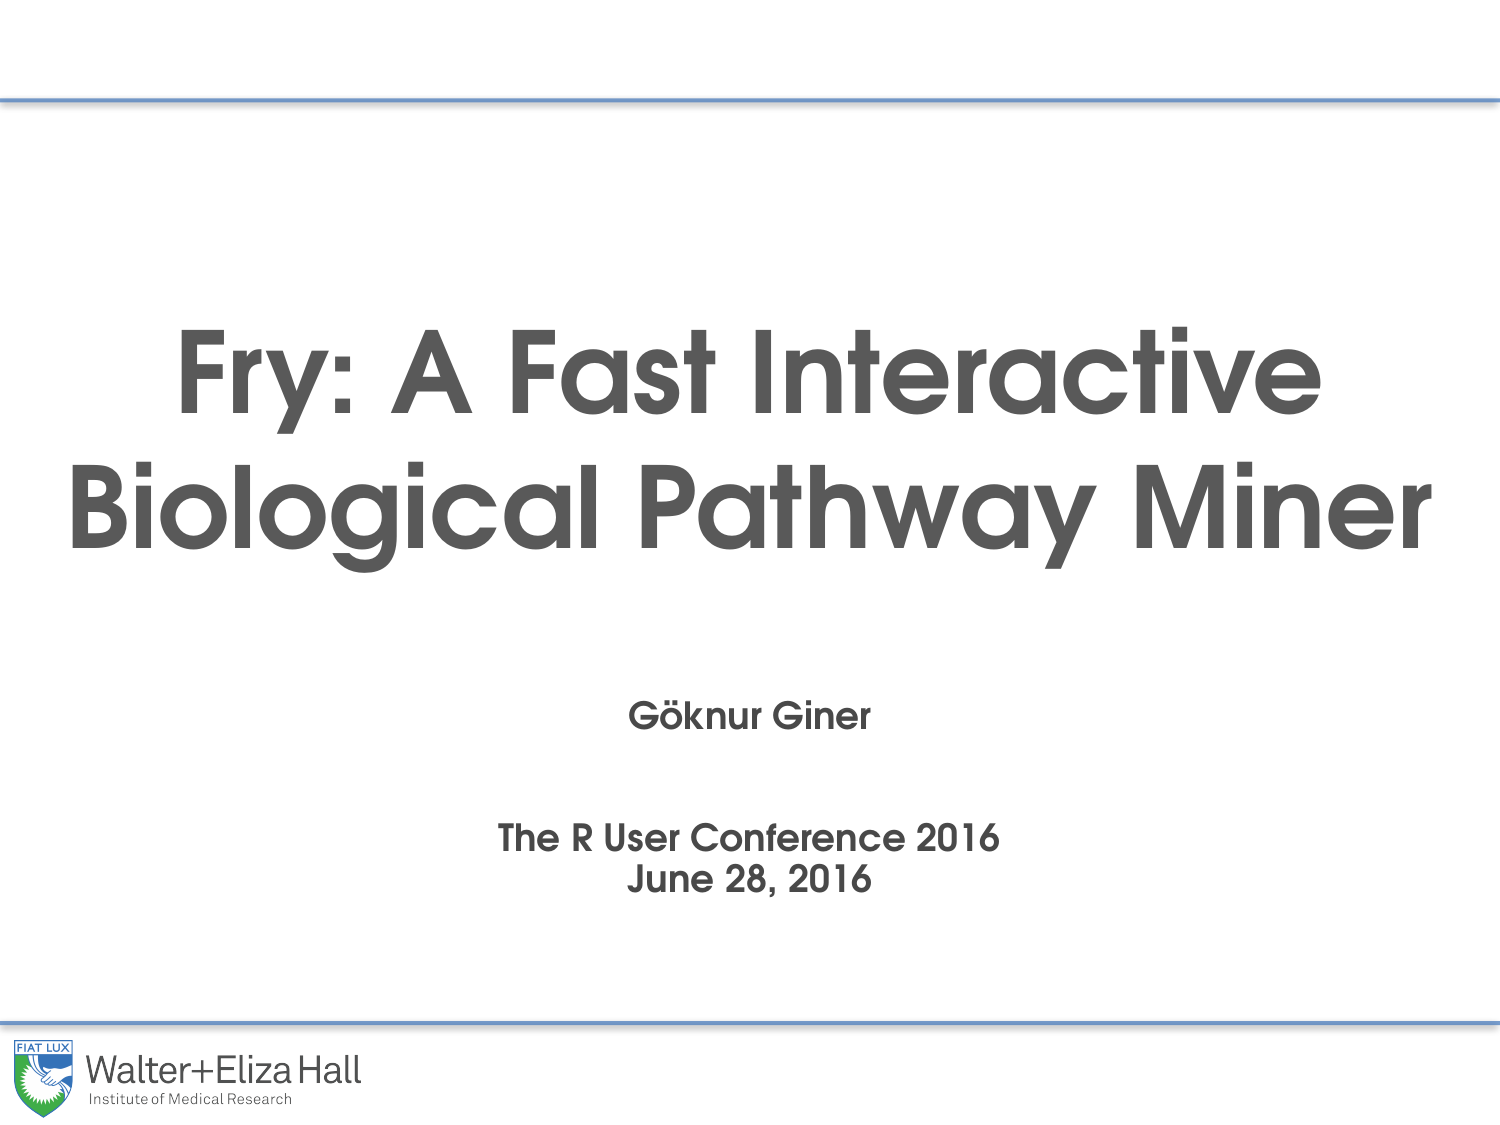

# Fry: A Fast Interactive Biological Pathway Miner
Göknur Giner

The R User Conference 2016
June 28, 2016